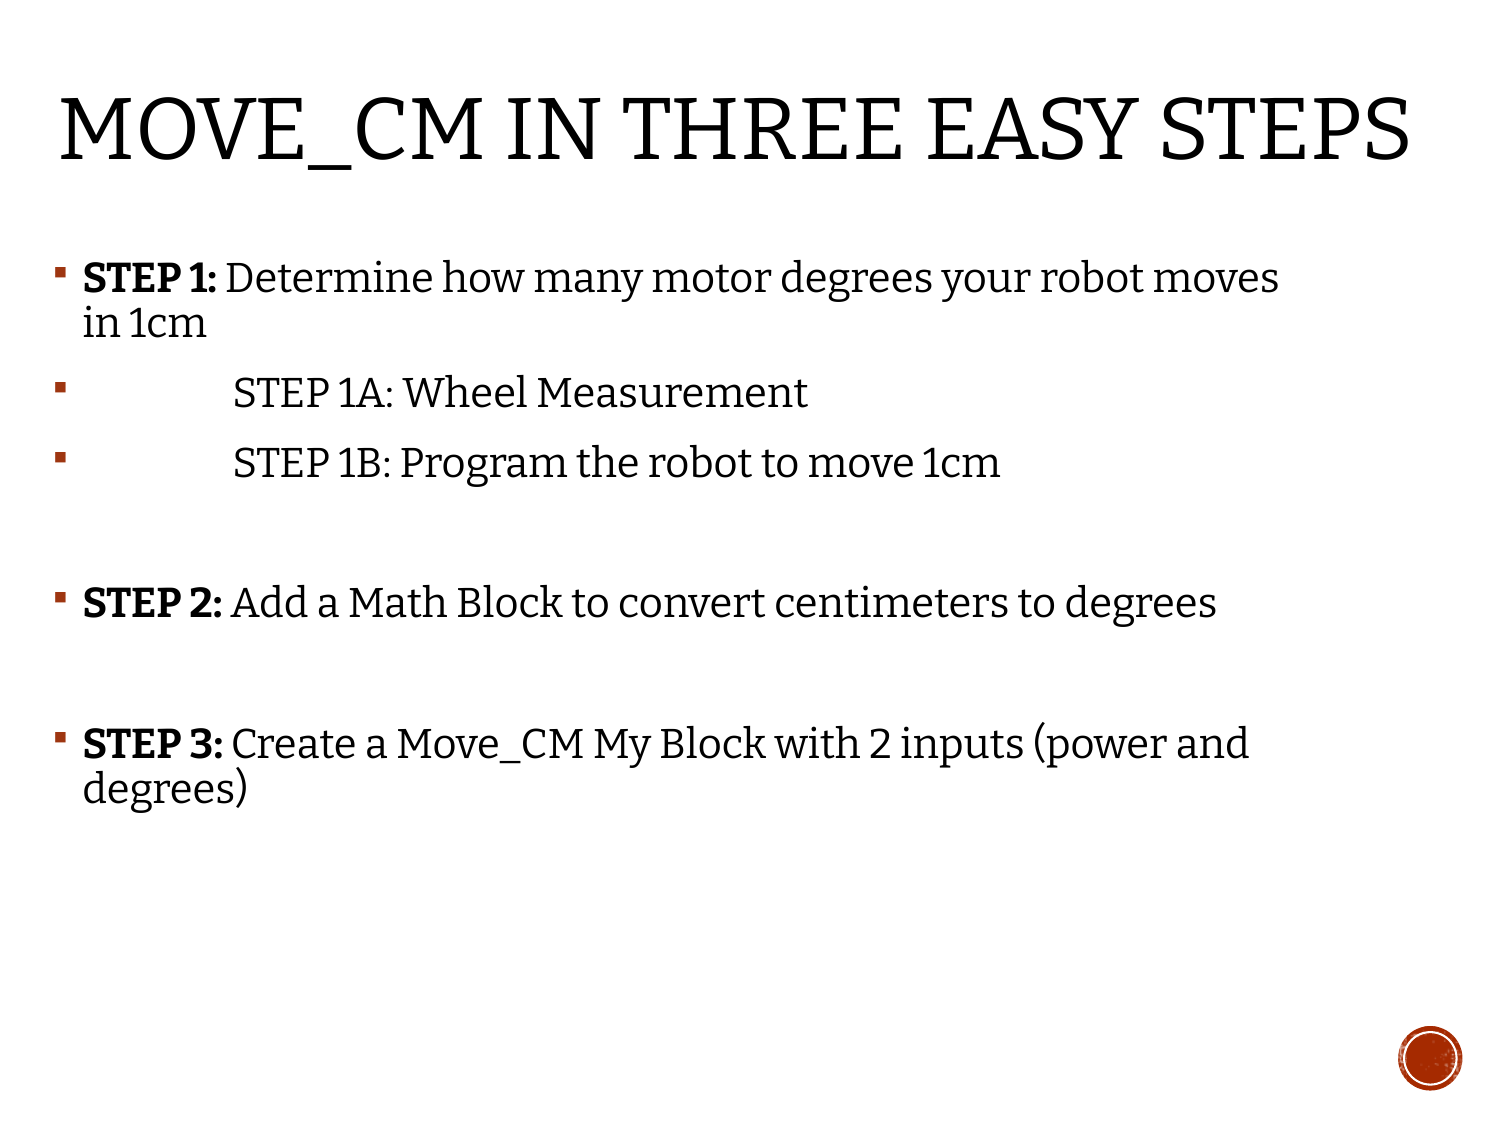

# MOVE_CM IN THREE EASY STEPS
STEP 1: Determine how many motor degrees your robot moves in 1cm
	STEP 1A: Wheel Measurement
	STEP 1B: Program the robot to move 1cm

STEP 2: Add a Math Block to convert centimeters to degrees

STEP 3: Create a Move_CM My Block with 2 inputs (power and degrees)